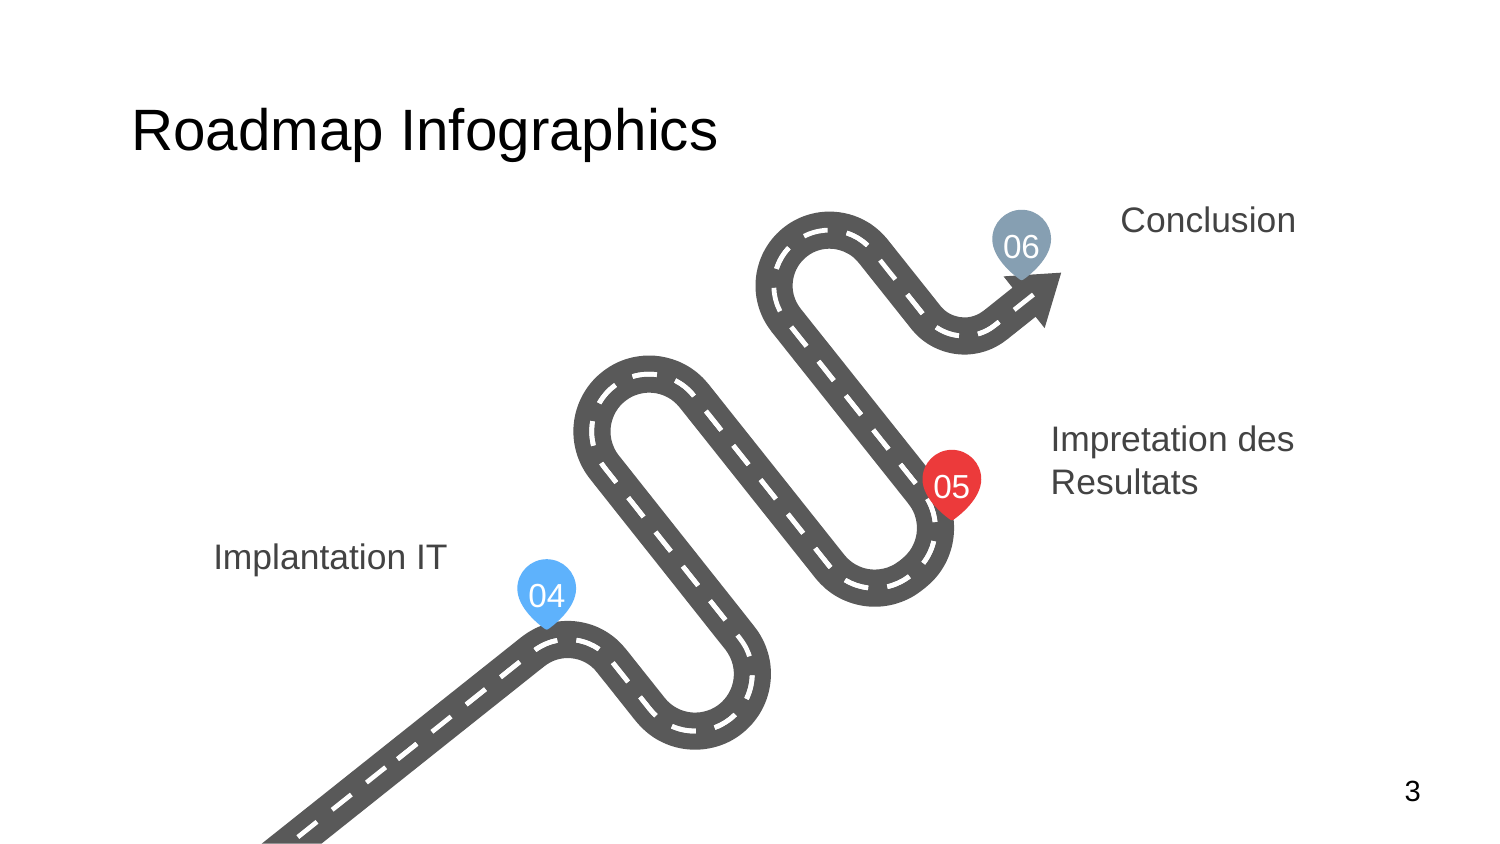

# Roadmap Infographics
Conclusion
06

Impretation des Resultats
05
Implantation IT
04
3